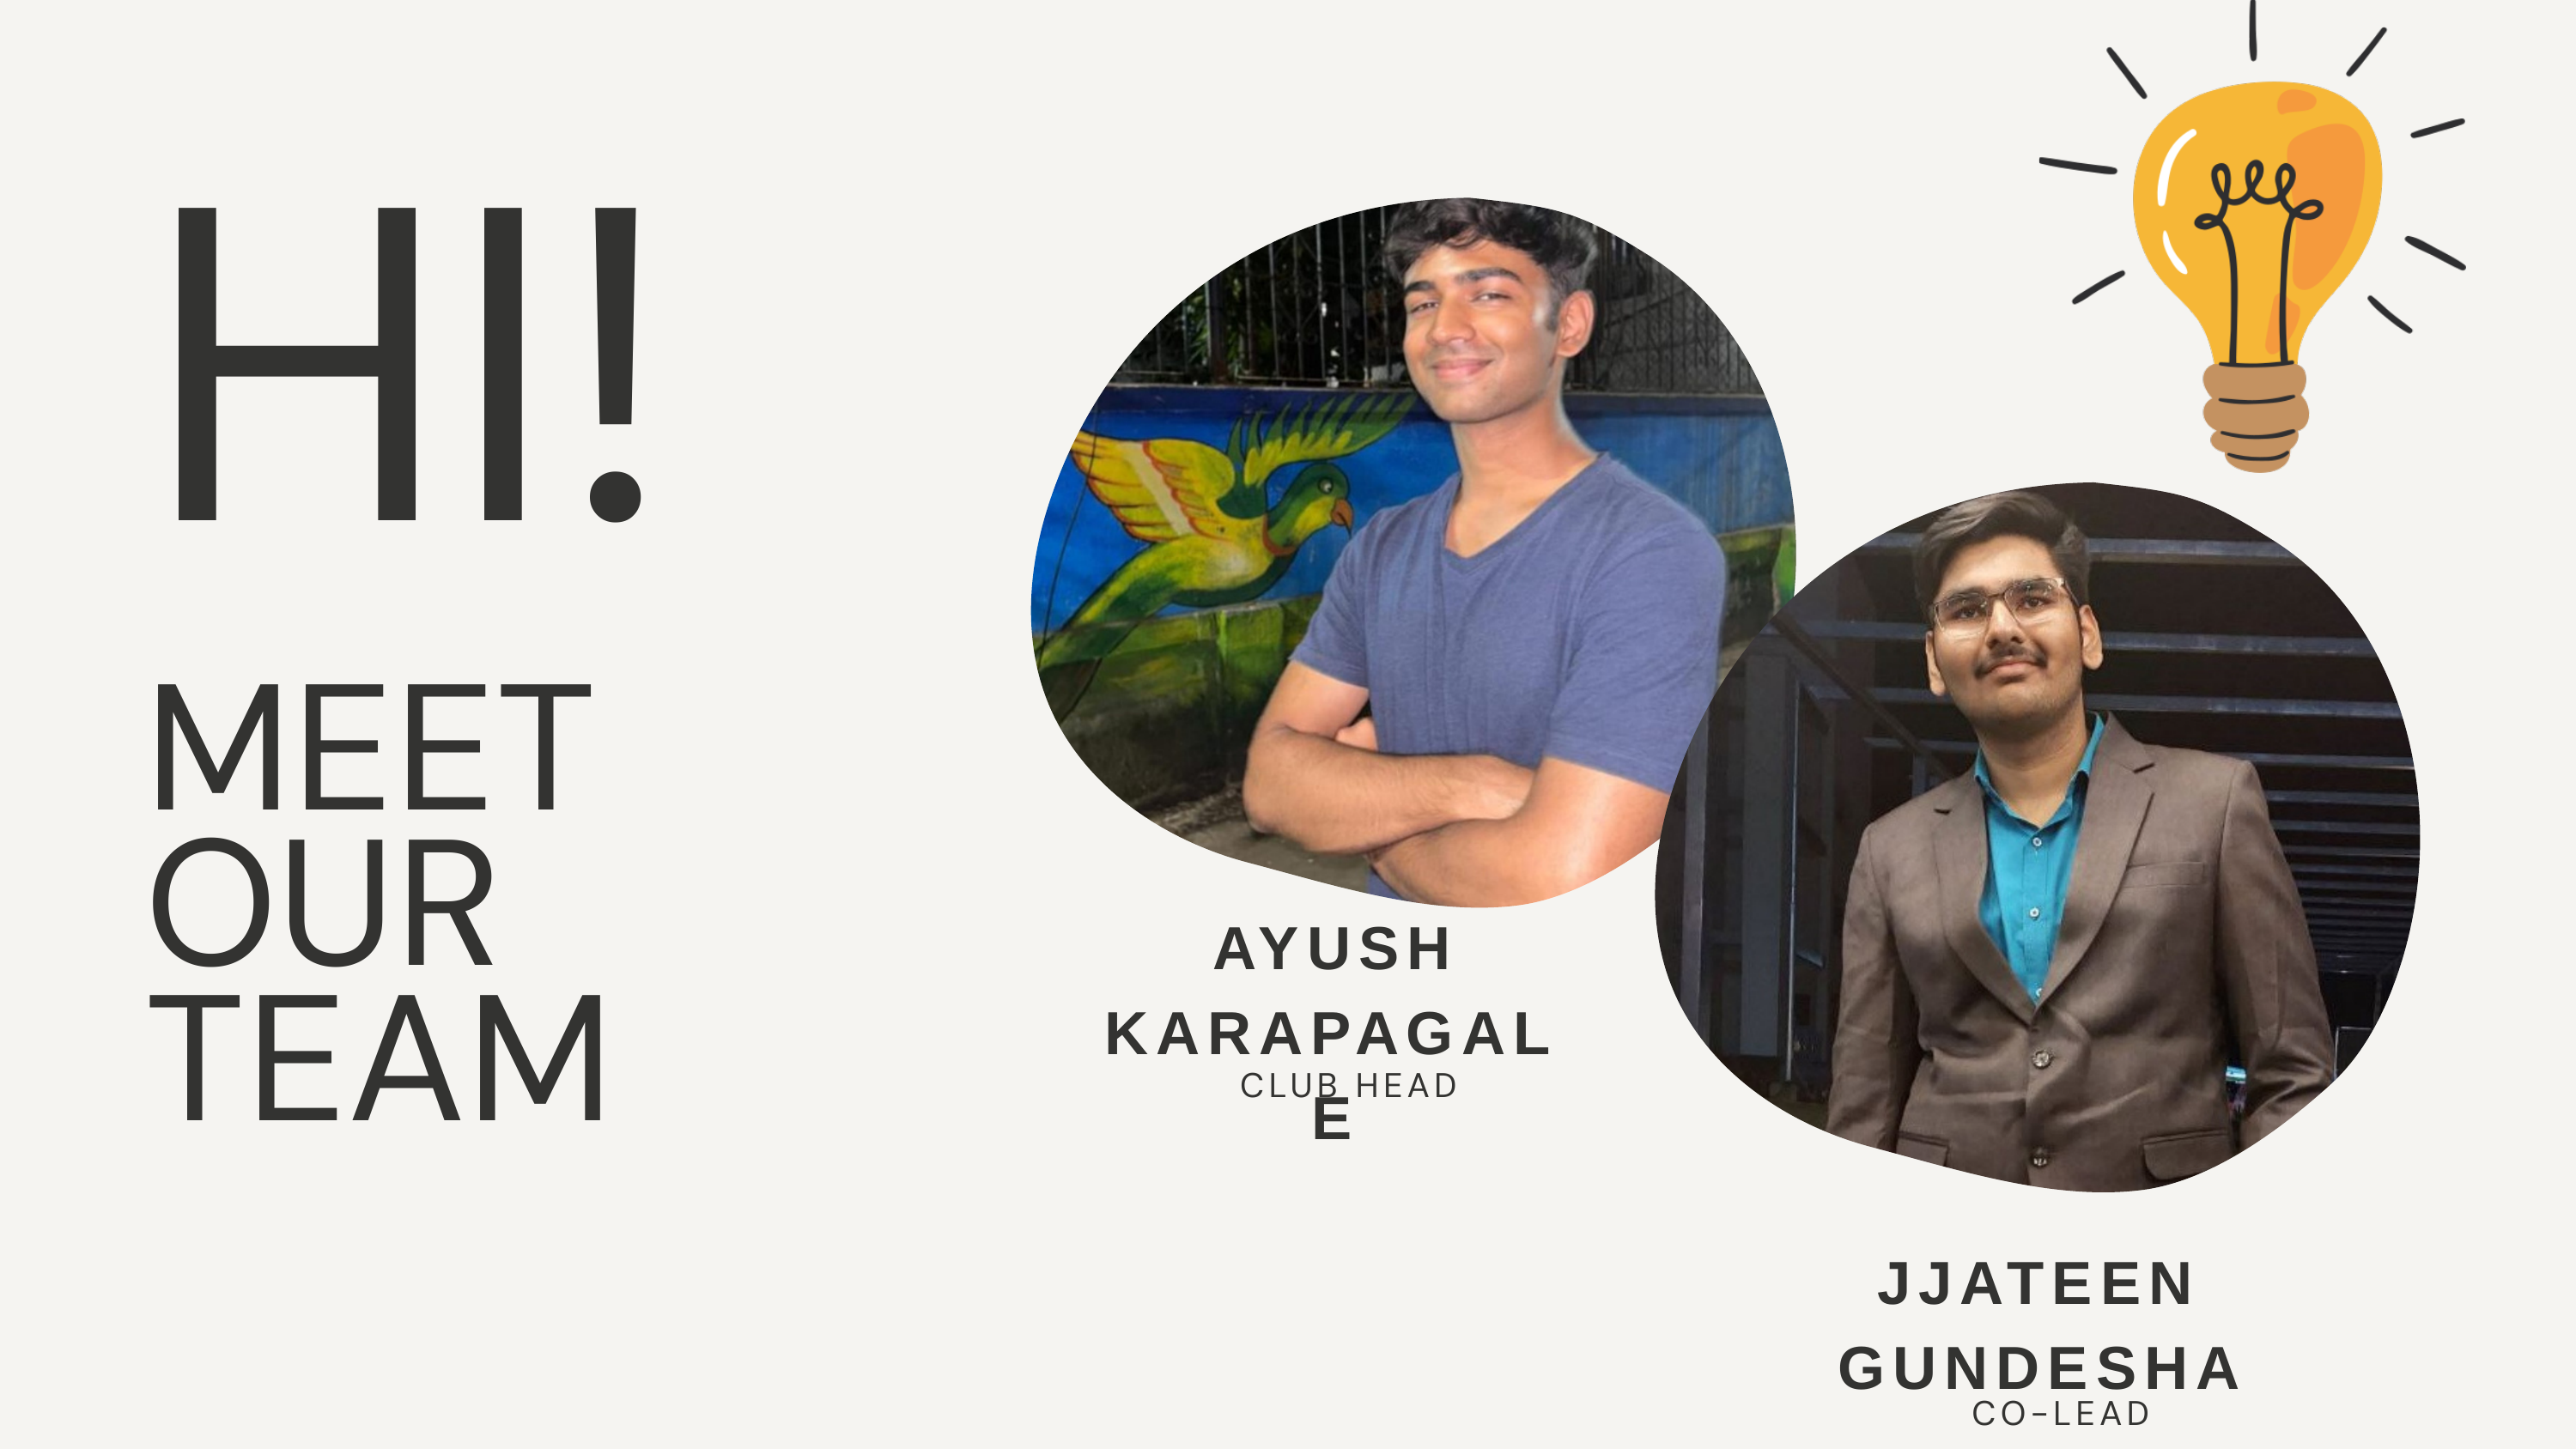

HI!

MEET OUR TEAM
AYUSH
KARAPAGALE
CLUB HEAD
JJATEEN GUNDESHA
CO-LEAD